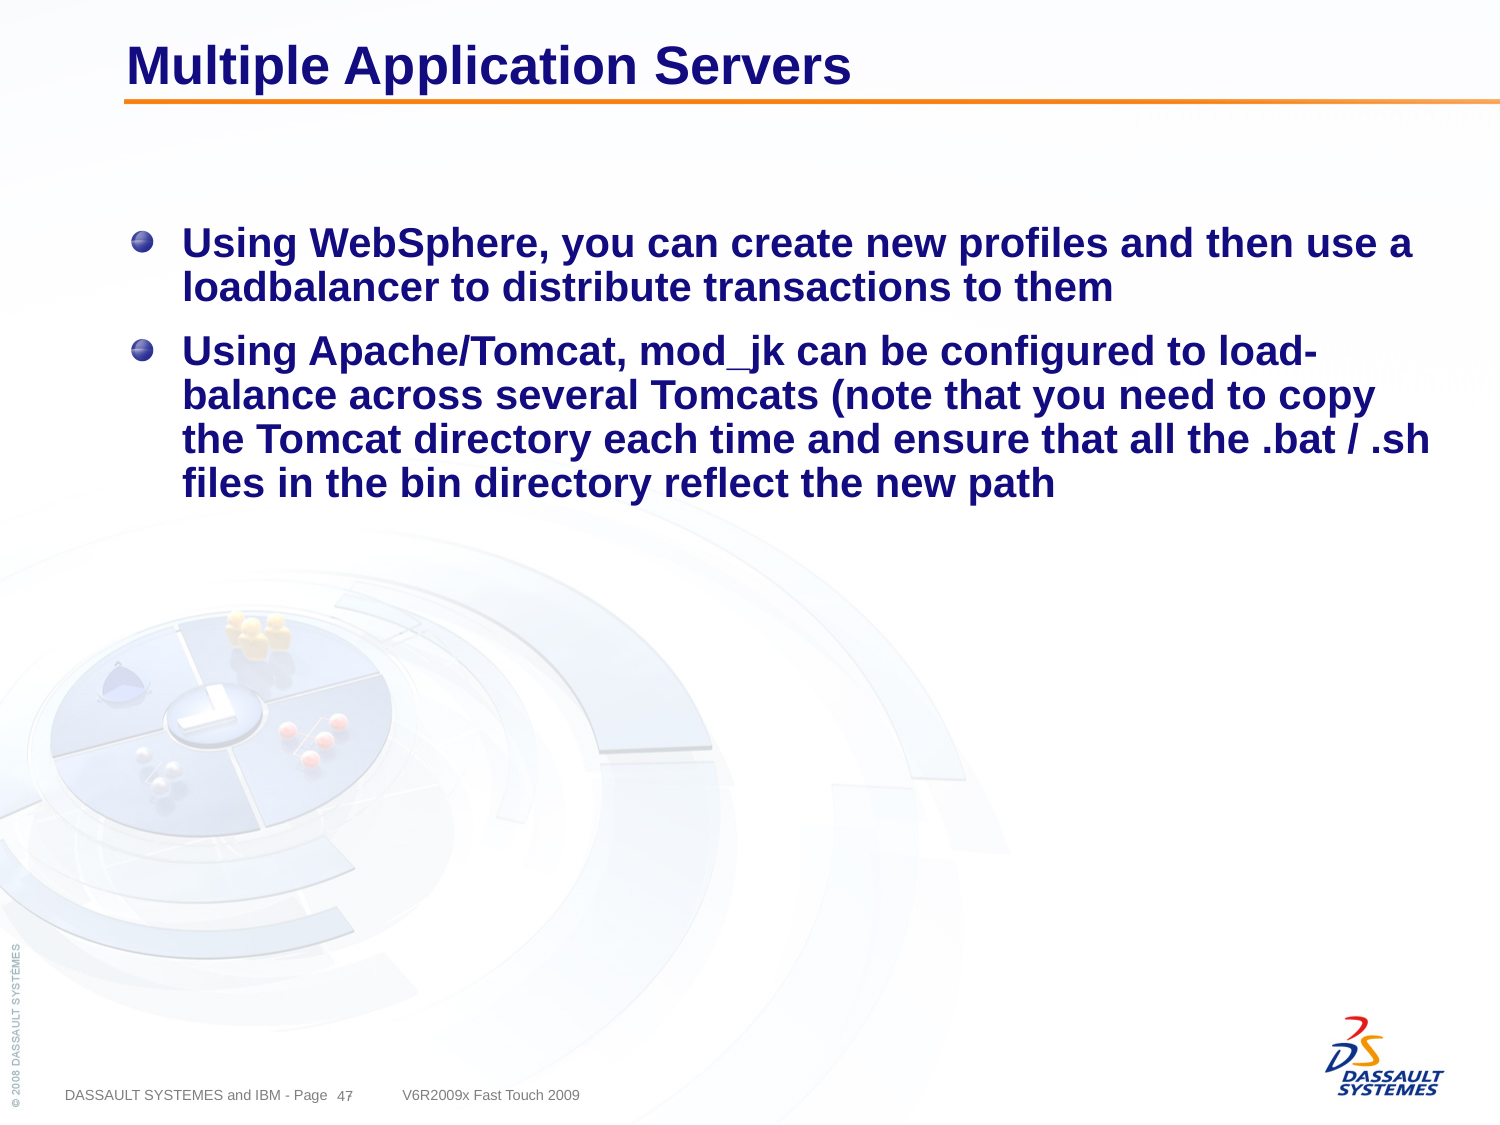

# Multiple Application Servers
Using WebSphere, you can create new profiles and then use a loadbalancer to distribute transactions to them
Using Apache/Tomcat, mod_jk can be configured to load-balance across several Tomcats (note that you need to copy the Tomcat directory each time and ensure that all the .bat / .sh files in the bin directory reflect the new path